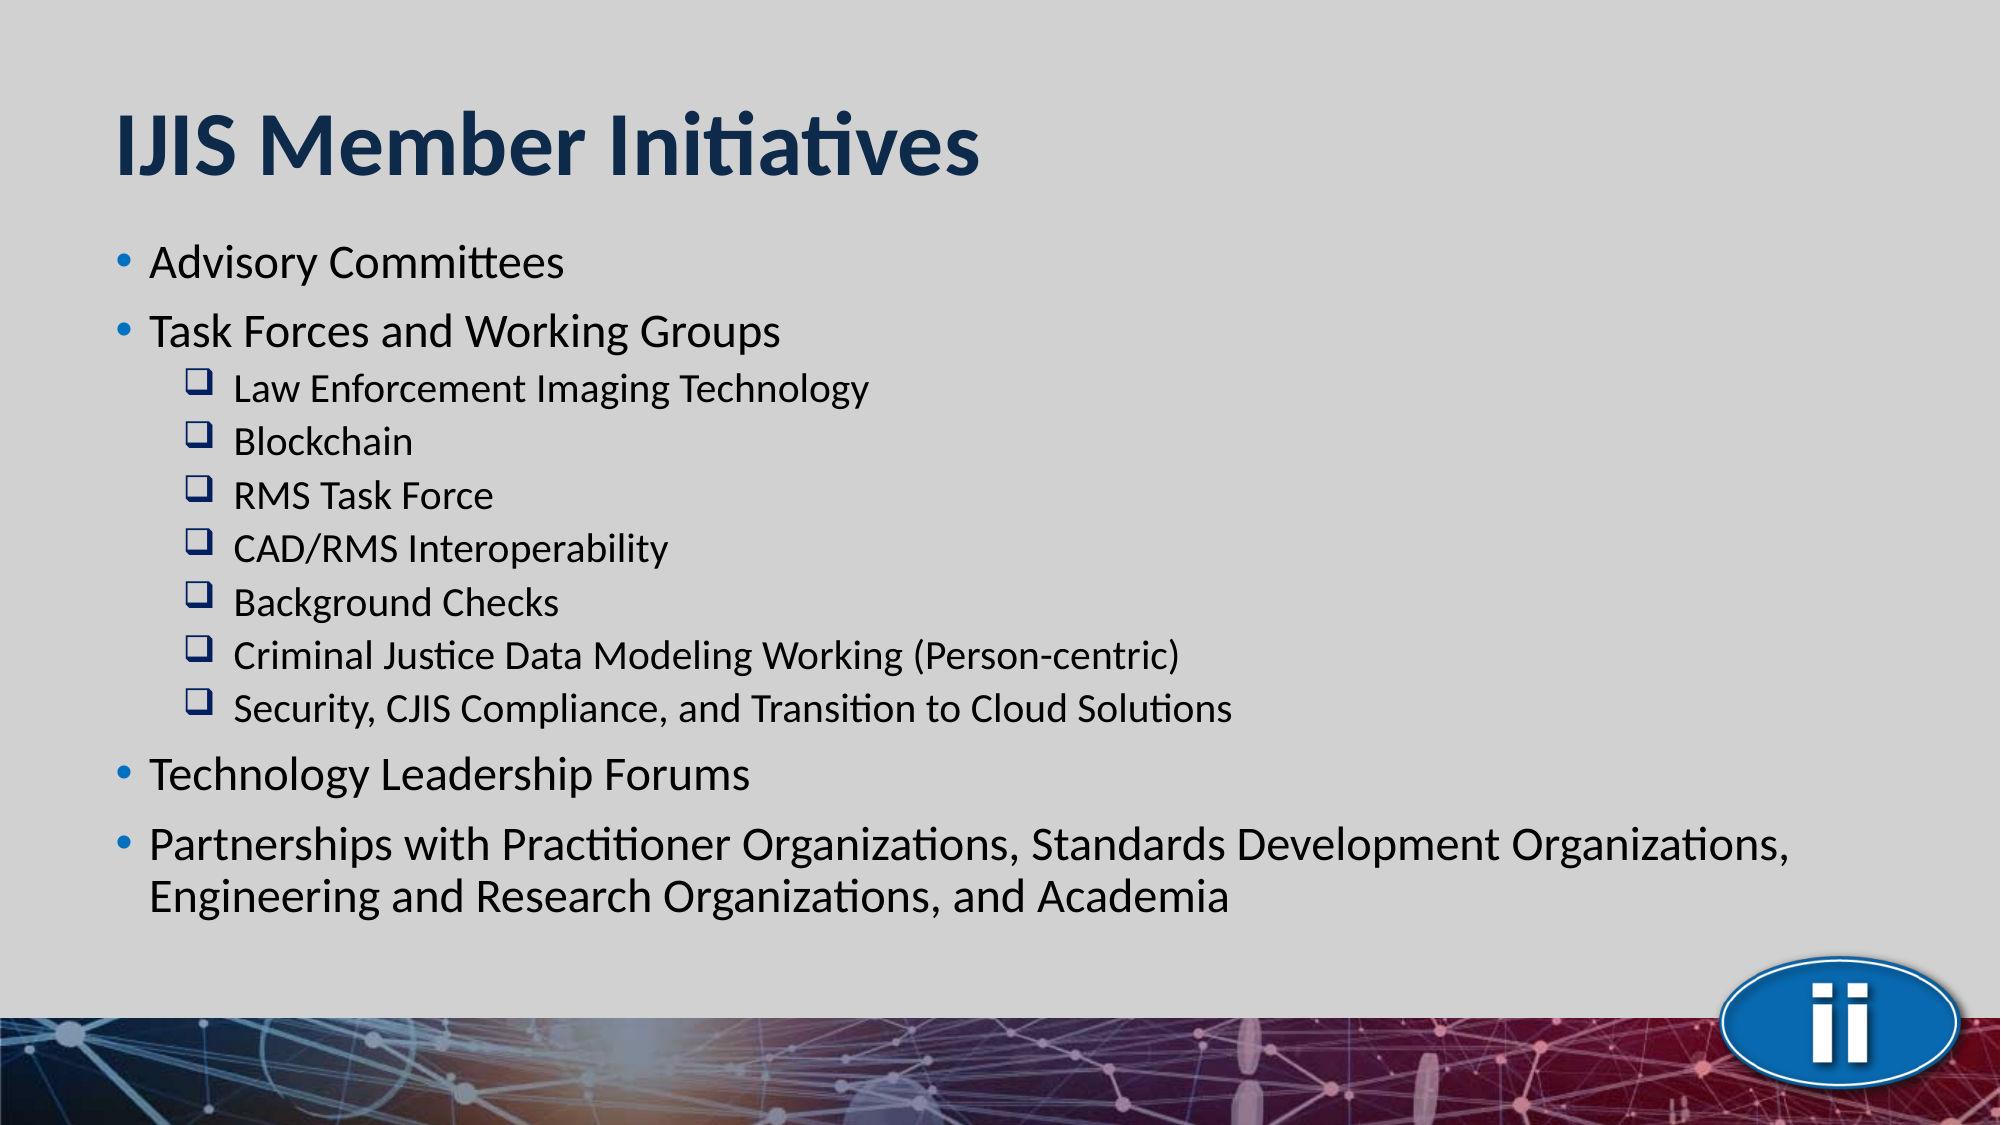

# IJIS Member Initiatives
Advisory Committees
Task Forces and Working Groups
Law Enforcement Imaging Technology
Blockchain
RMS Task Force
CAD/RMS Interoperability
Background Checks
Criminal Justice Data Modeling Working (Person-centric)
Security, CJIS Compliance, and Transition to Cloud Solutions
Technology Leadership Forums
Partnerships with Practitioner Organizations, Standards Development Organizations, Engineering and Research Organizations, and Academia